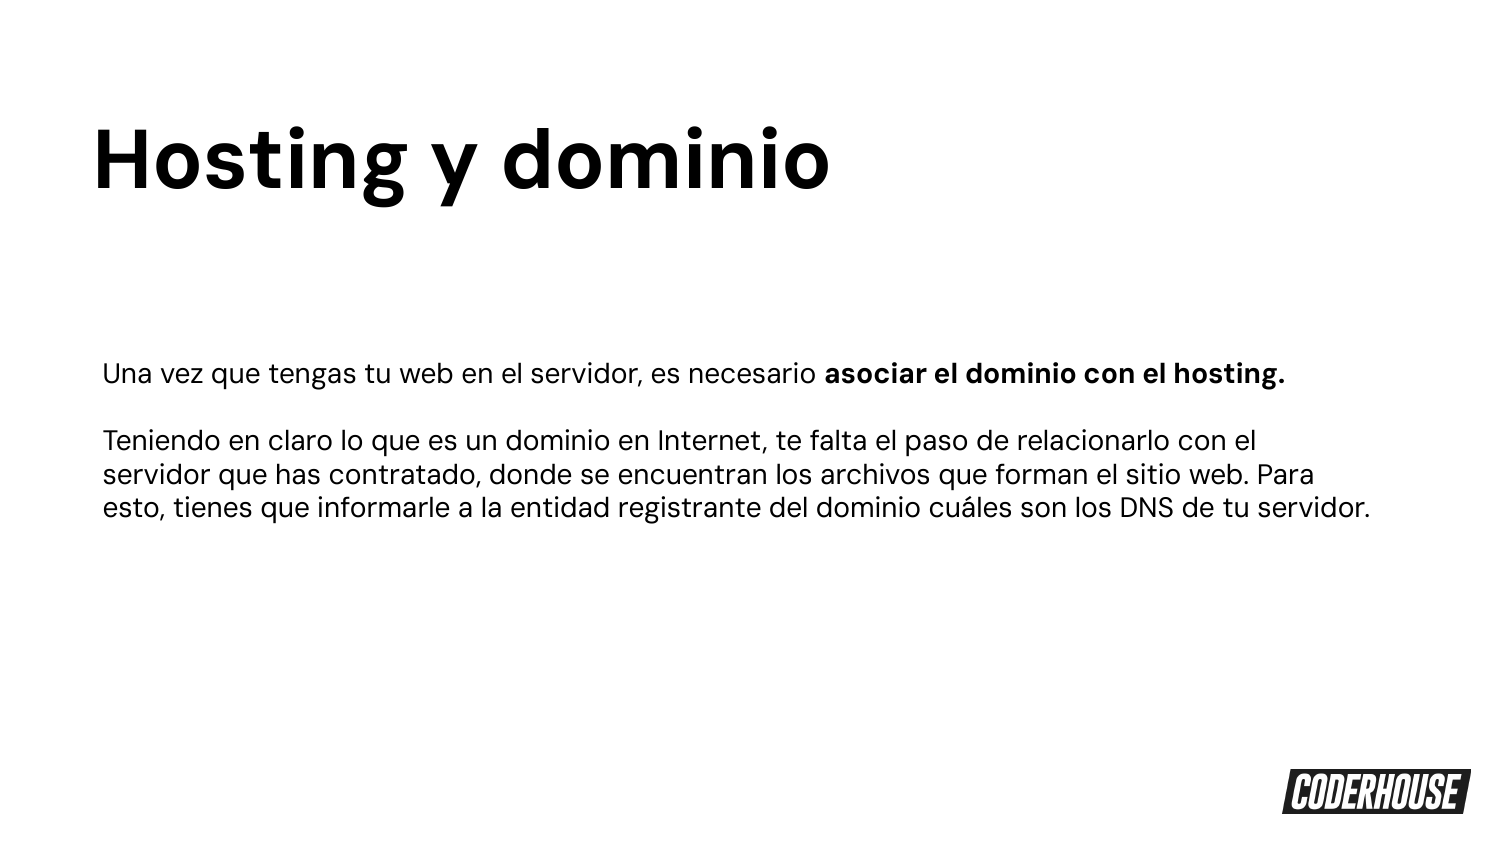

Hosting y dominio
Una vez que tengas tu web en el servidor, es necesario asociar el dominio con el hosting.

Teniendo en claro lo que es un dominio en Internet, te falta el paso de relacionarlo con el servidor que has contratado, donde se encuentran los archivos que forman el sitio web. Para esto, tienes que informarle a la entidad registrante del dominio cuáles son los DNS de tu servidor.